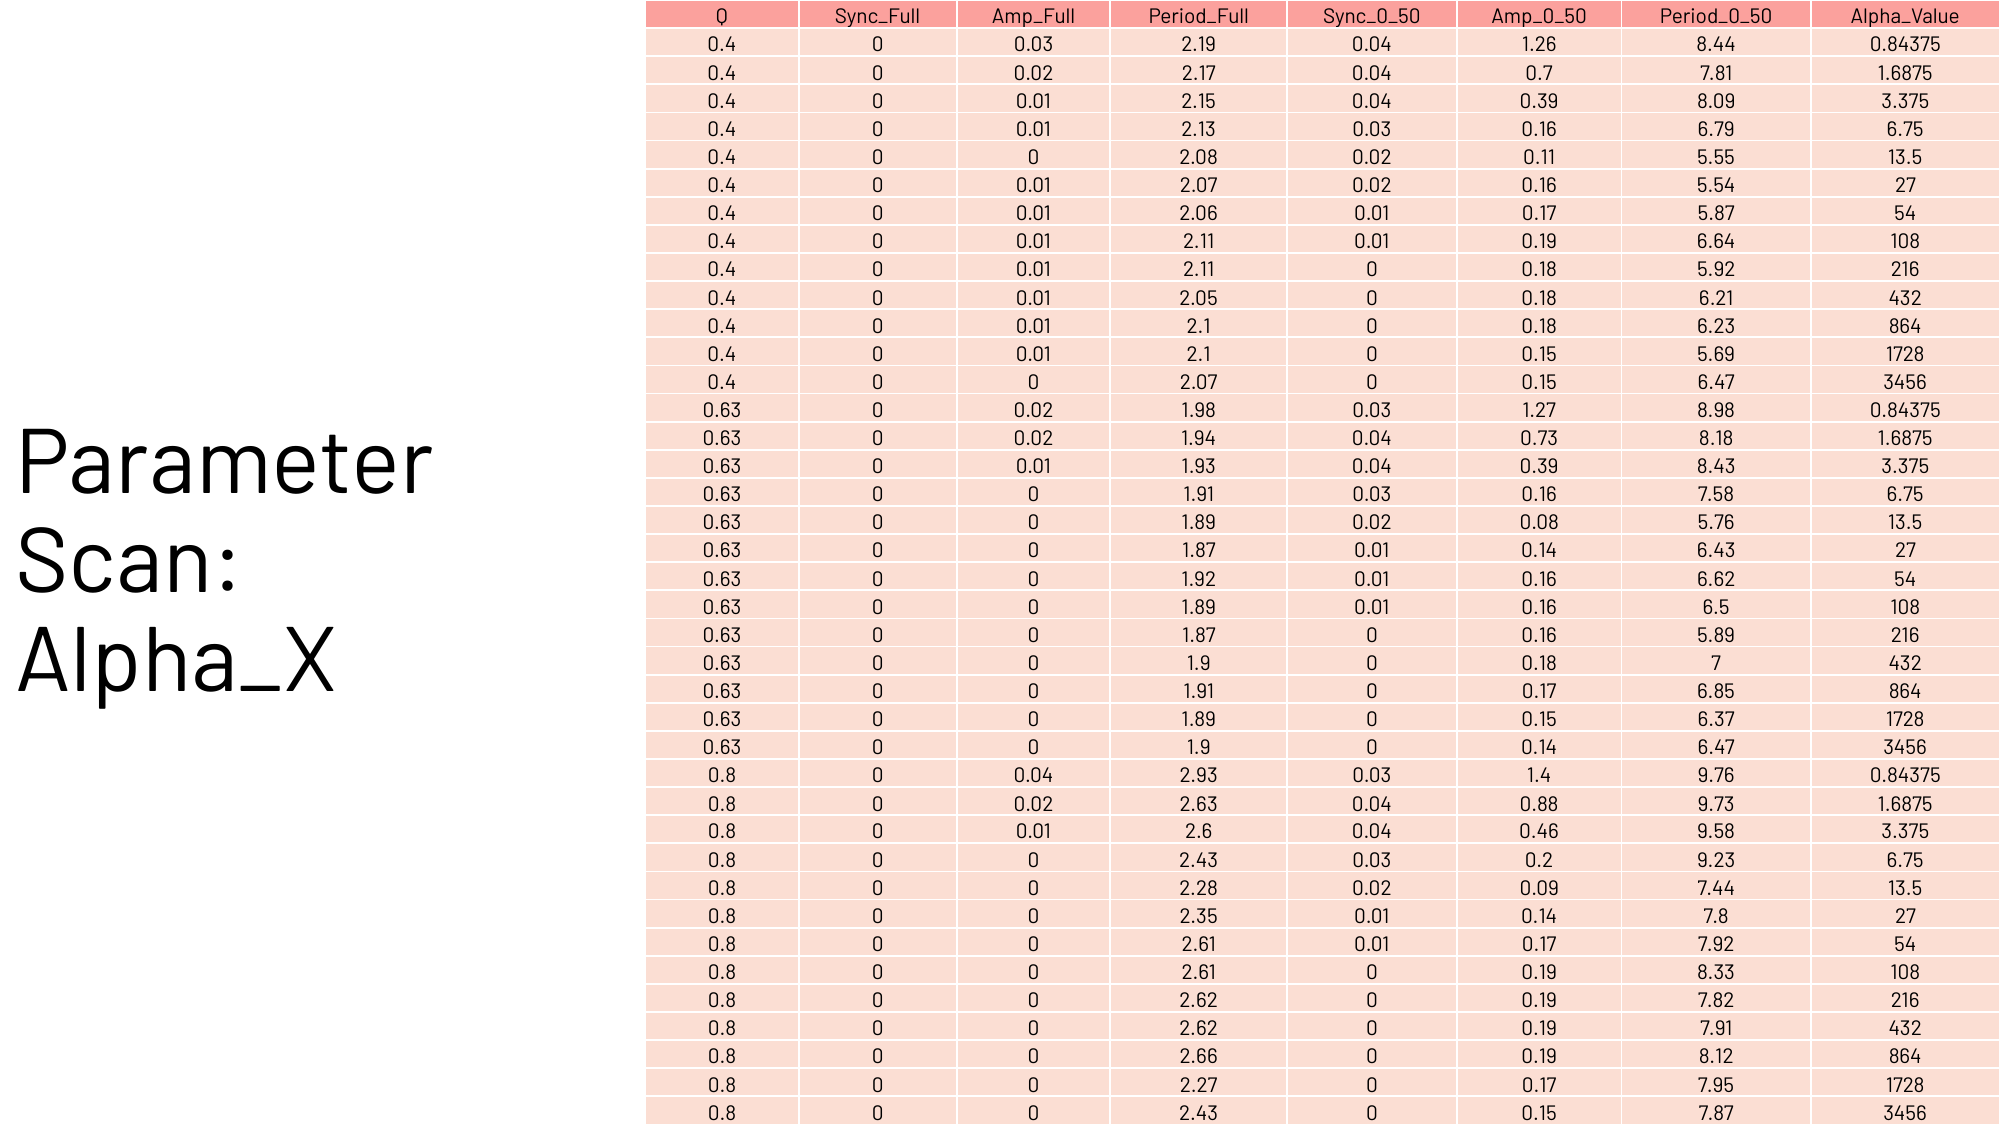

| Q | Sync\_Full | Amp\_Full | Period\_Full | Sync\_0\_50 | Amp\_0\_50 | Period\_0\_50 | Alpha\_Value |
| --- | --- | --- | --- | --- | --- | --- | --- |
| 0.4 | 0 | 0.03 | 2.19 | 0.04 | 1.26 | 8.44 | 0.84375 |
| 0.4 | 0 | 0.02 | 2.17 | 0.04 | 0.7 | 7.81 | 1.6875 |
| 0.4 | 0 | 0.01 | 2.15 | 0.04 | 0.39 | 8.09 | 3.375 |
| 0.4 | 0 | 0.01 | 2.13 | 0.03 | 0.16 | 6.79 | 6.75 |
| 0.4 | 0 | 0 | 2.08 | 0.02 | 0.11 | 5.55 | 13.5 |
| 0.4 | 0 | 0.01 | 2.07 | 0.02 | 0.16 | 5.54 | 27 |
| 0.4 | 0 | 0.01 | 2.06 | 0.01 | 0.17 | 5.87 | 54 |
| 0.4 | 0 | 0.01 | 2.11 | 0.01 | 0.19 | 6.64 | 108 |
| 0.4 | 0 | 0.01 | 2.11 | 0 | 0.18 | 5.92 | 216 |
| 0.4 | 0 | 0.01 | 2.05 | 0 | 0.18 | 6.21 | 432 |
| 0.4 | 0 | 0.01 | 2.1 | 0 | 0.18 | 6.23 | 864 |
| 0.4 | 0 | 0.01 | 2.1 | 0 | 0.15 | 5.69 | 1728 |
| 0.4 | 0 | 0 | 2.07 | 0 | 0.15 | 6.47 | 3456 |
| 0.63 | 0 | 0.02 | 1.98 | 0.03 | 1.27 | 8.98 | 0.84375 |
| 0.63 | 0 | 0.02 | 1.94 | 0.04 | 0.73 | 8.18 | 1.6875 |
| 0.63 | 0 | 0.01 | 1.93 | 0.04 | 0.39 | 8.43 | 3.375 |
| 0.63 | 0 | 0 | 1.91 | 0.03 | 0.16 | 7.58 | 6.75 |
| 0.63 | 0 | 0 | 1.89 | 0.02 | 0.08 | 5.76 | 13.5 |
| 0.63 | 0 | 0 | 1.87 | 0.01 | 0.14 | 6.43 | 27 |
| 0.63 | 0 | 0 | 1.92 | 0.01 | 0.16 | 6.62 | 54 |
| 0.63 | 0 | 0 | 1.89 | 0.01 | 0.16 | 6.5 | 108 |
| 0.63 | 0 | 0 | 1.87 | 0 | 0.16 | 5.89 | 216 |
| 0.63 | 0 | 0 | 1.9 | 0 | 0.18 | 7 | 432 |
| 0.63 | 0 | 0 | 1.91 | 0 | 0.17 | 6.85 | 864 |
| 0.63 | 0 | 0 | 1.89 | 0 | 0.15 | 6.37 | 1728 |
| 0.63 | 0 | 0 | 1.9 | 0 | 0.14 | 6.47 | 3456 |
| 0.8 | 0 | 0.04 | 2.93 | 0.03 | 1.4 | 9.76 | 0.84375 |
| 0.8 | 0 | 0.02 | 2.63 | 0.04 | 0.88 | 9.73 | 1.6875 |
| 0.8 | 0 | 0.01 | 2.6 | 0.04 | 0.46 | 9.58 | 3.375 |
| 0.8 | 0 | 0 | 2.43 | 0.03 | 0.2 | 9.23 | 6.75 |
| 0.8 | 0 | 0 | 2.28 | 0.02 | 0.09 | 7.44 | 13.5 |
| 0.8 | 0 | 0 | 2.35 | 0.01 | 0.14 | 7.8 | 27 |
| 0.8 | 0 | 0 | 2.61 | 0.01 | 0.17 | 7.92 | 54 |
| 0.8 | 0 | 0 | 2.61 | 0 | 0.19 | 8.33 | 108 |
| 0.8 | 0 | 0 | 2.62 | 0 | 0.19 | 7.82 | 216 |
| 0.8 | 0 | 0 | 2.62 | 0 | 0.19 | 7.91 | 432 |
| 0.8 | 0 | 0 | 2.66 | 0 | 0.19 | 8.12 | 864 |
| 0.8 | 0 | 0 | 2.27 | 0 | 0.17 | 7.95 | 1728 |
| 0.8 | 0 | 0 | 2.43 | 0 | 0.15 | 7.87 | 3456 |
Parameter Scan:
Alpha_X